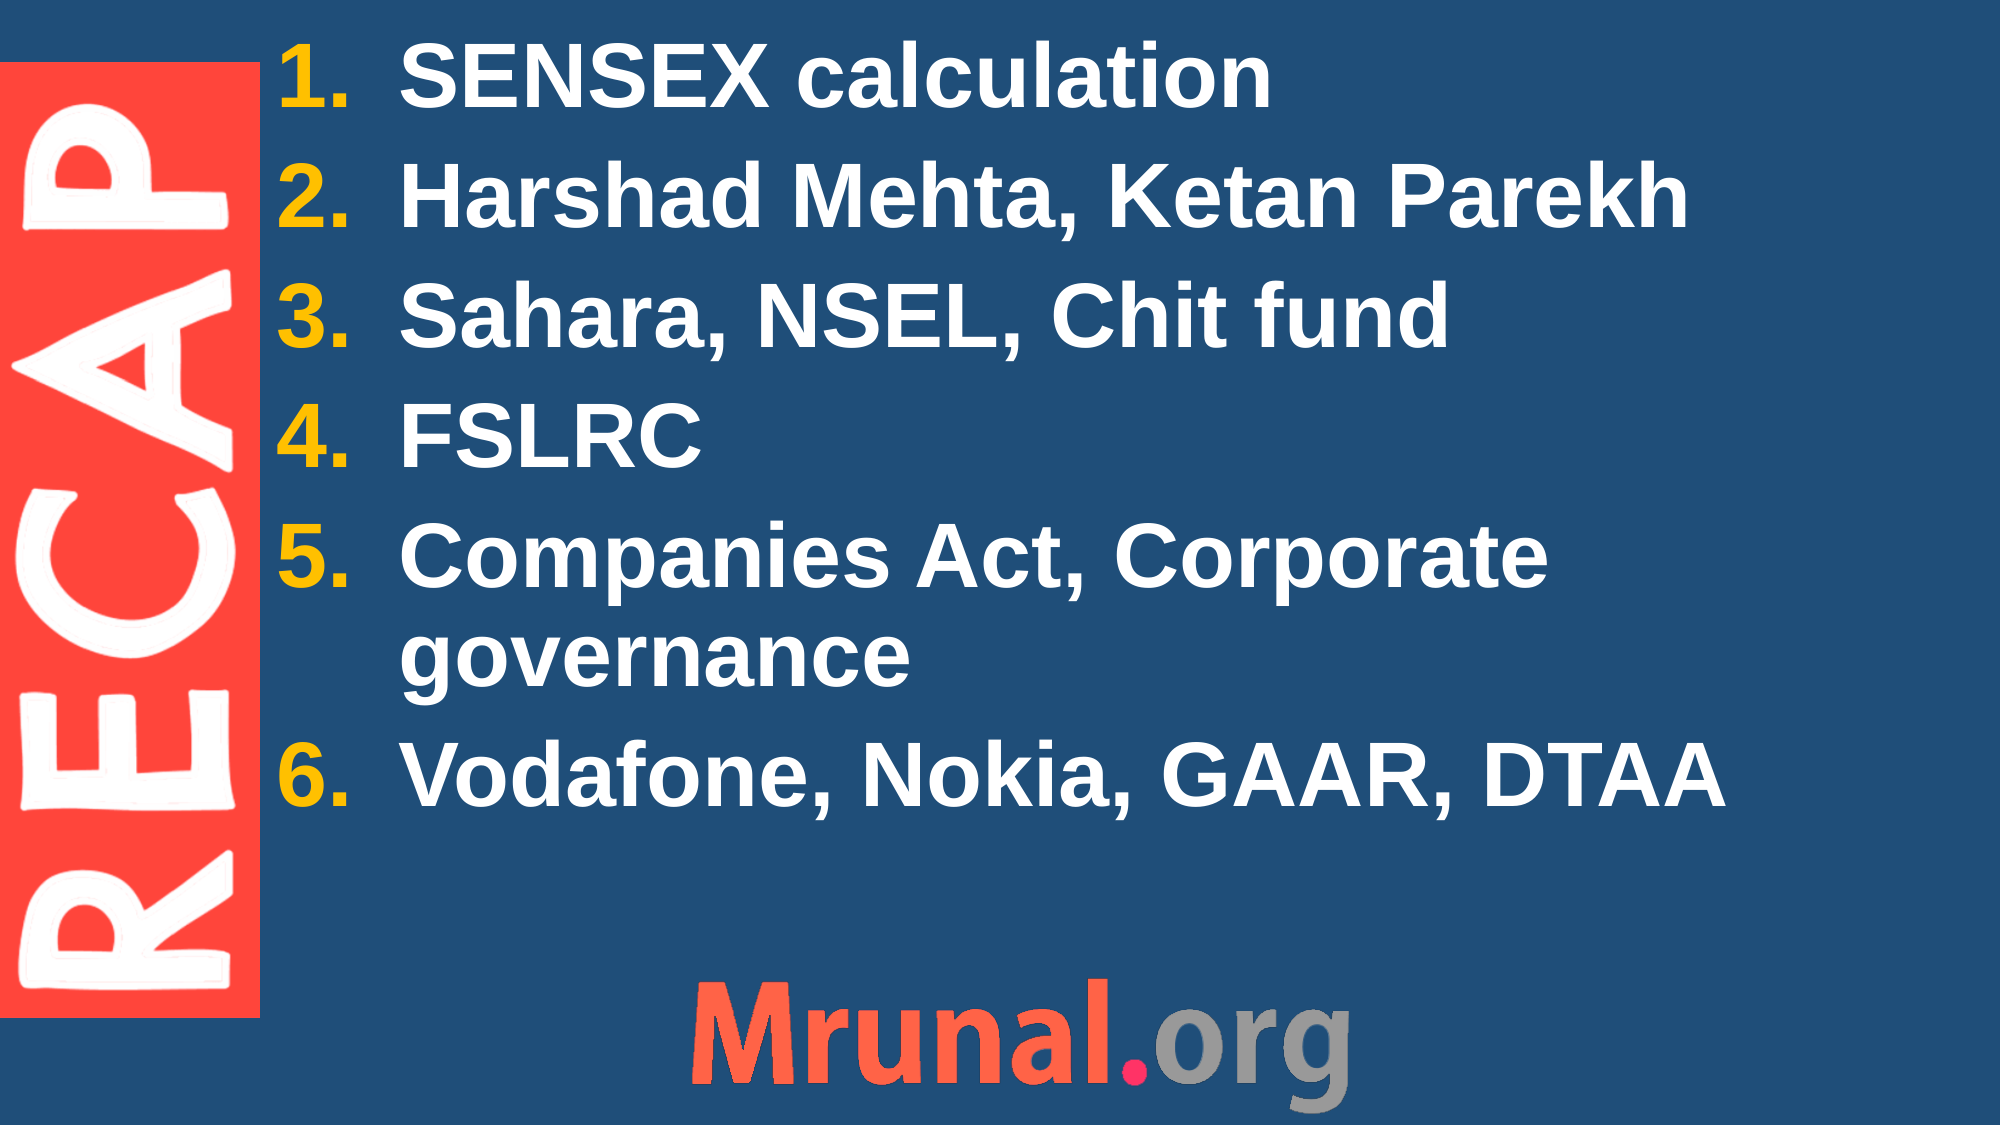

SENSEX calculation
Harshad Mehta, Ketan Parekh
Sahara, NSEL, Chit fund
FSLRC
Companies Act, Corporate governance
Vodafone, Nokia, GAAR, DTAA